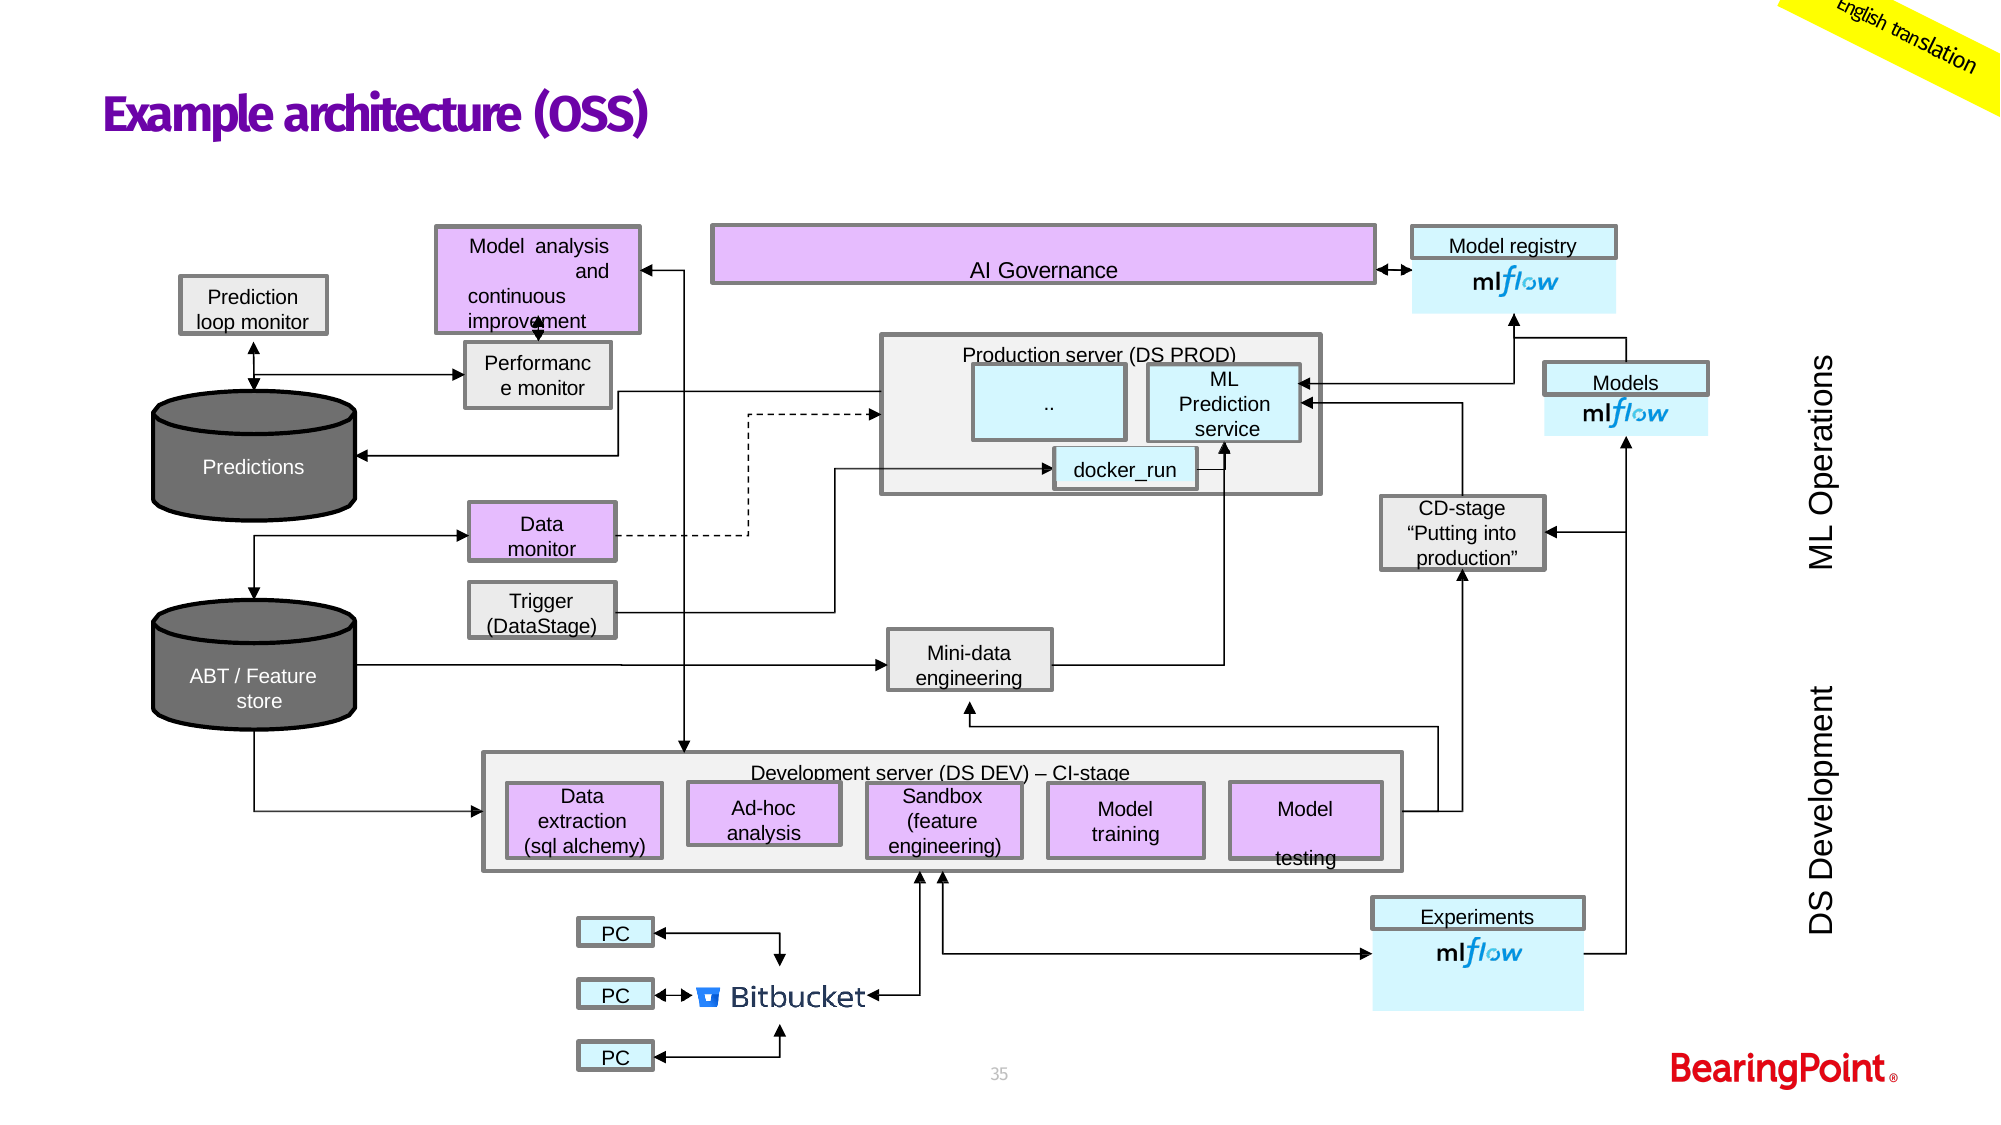

English translation
# Example architecture (OSS)

AI Governance

Model registry
Model analysis  and continuous  improvement

Prediction  loop monitor

Production server (DS PROD)

Performanc  e monitor
ML Operations

Models

ML
Prediction  service

..

docker_run
Predictions
CD-stage
“Putting into  production”
Data  monitor
Trigger  (DataStage)

Mini-data  engineering
ABT / Feature  store
DS Development

Development server (DS DEV) – CI-stage

Ad-hoc  analysis
Data  extraction  (sql alchemy)

Sandbox  (feature  engineering)
Model  training
Model  testing

Experiments
PC
PC
PC
35